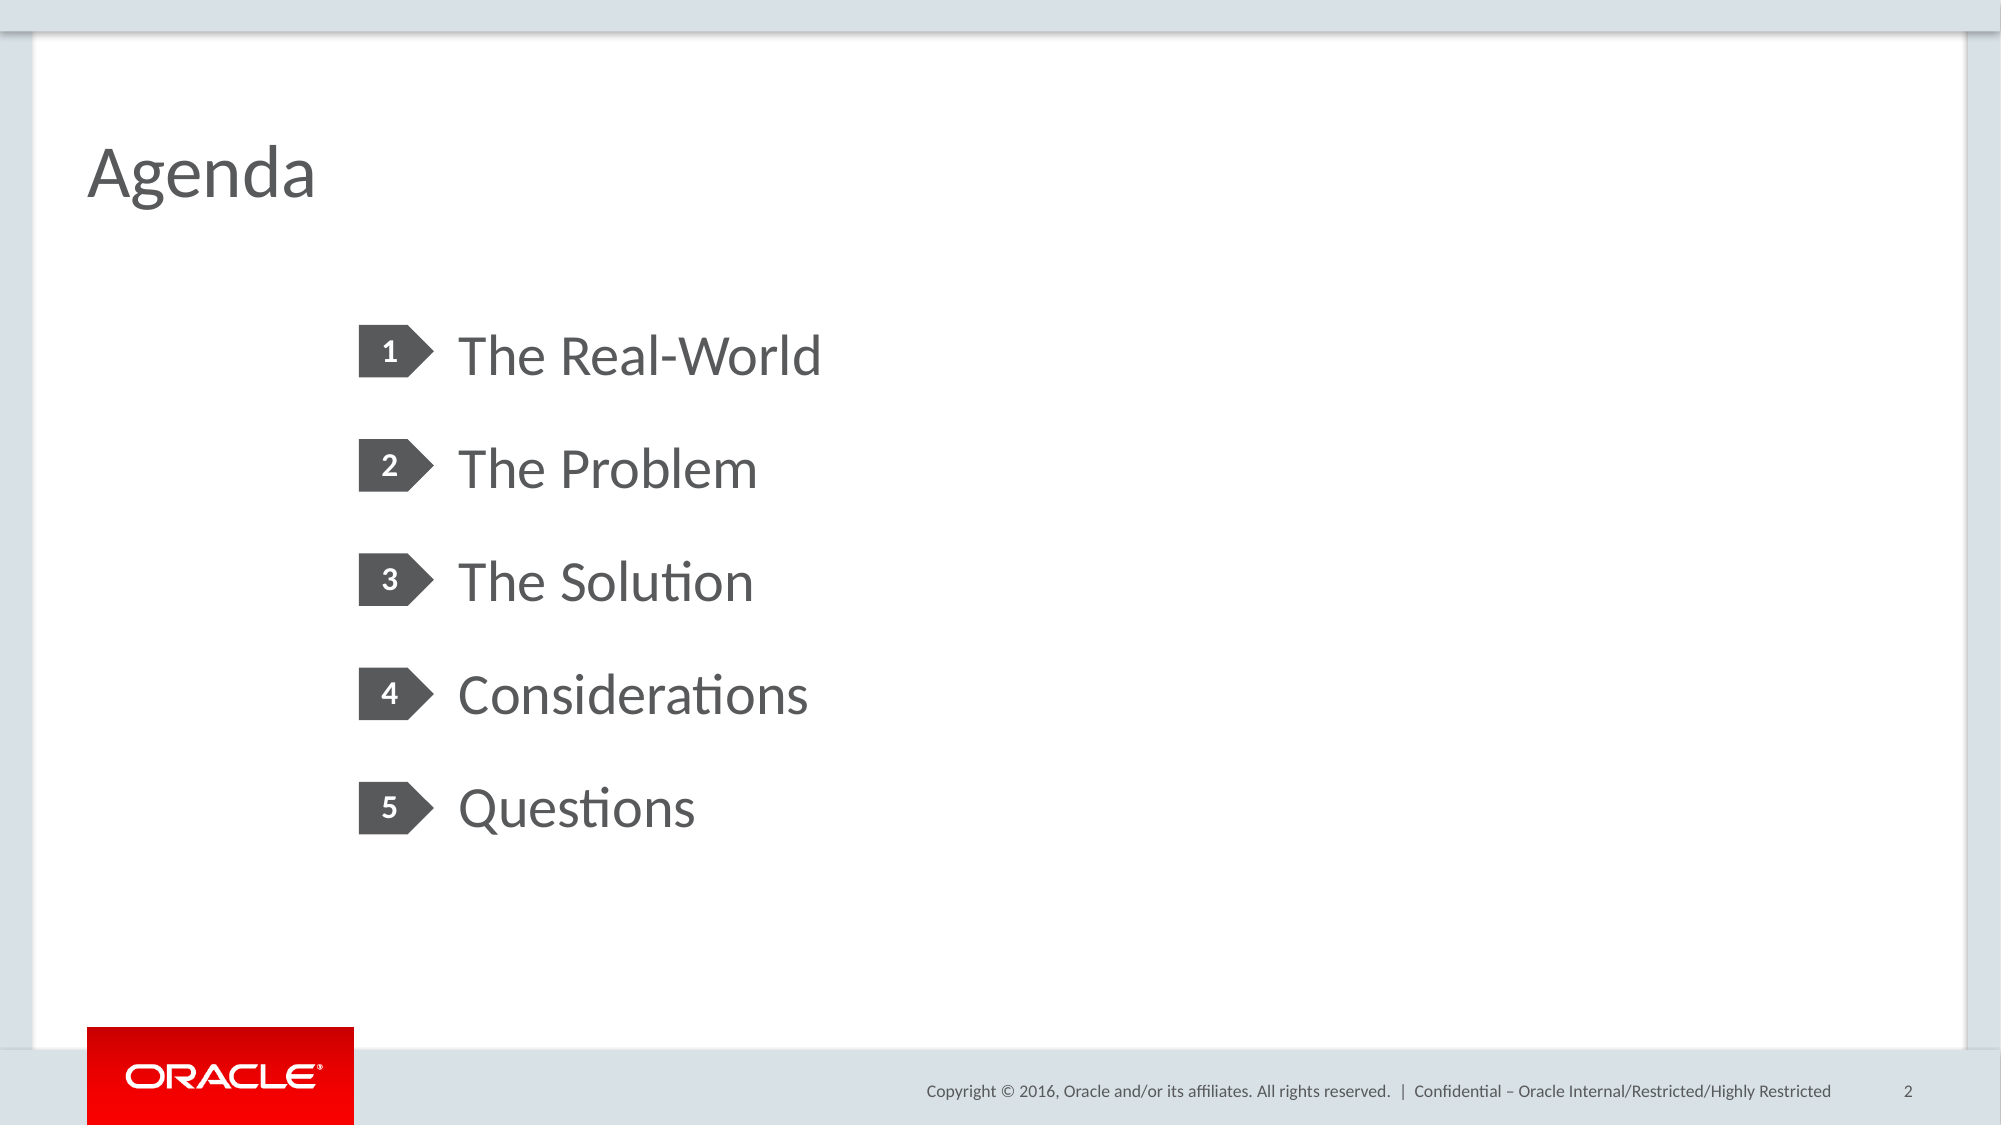

# Agenda
The Real-World
The Problem
The Solution
Considerations
Questions
1
2
3
4
5
Confidential – Oracle Internal/Restricted/Highly Restricted
2